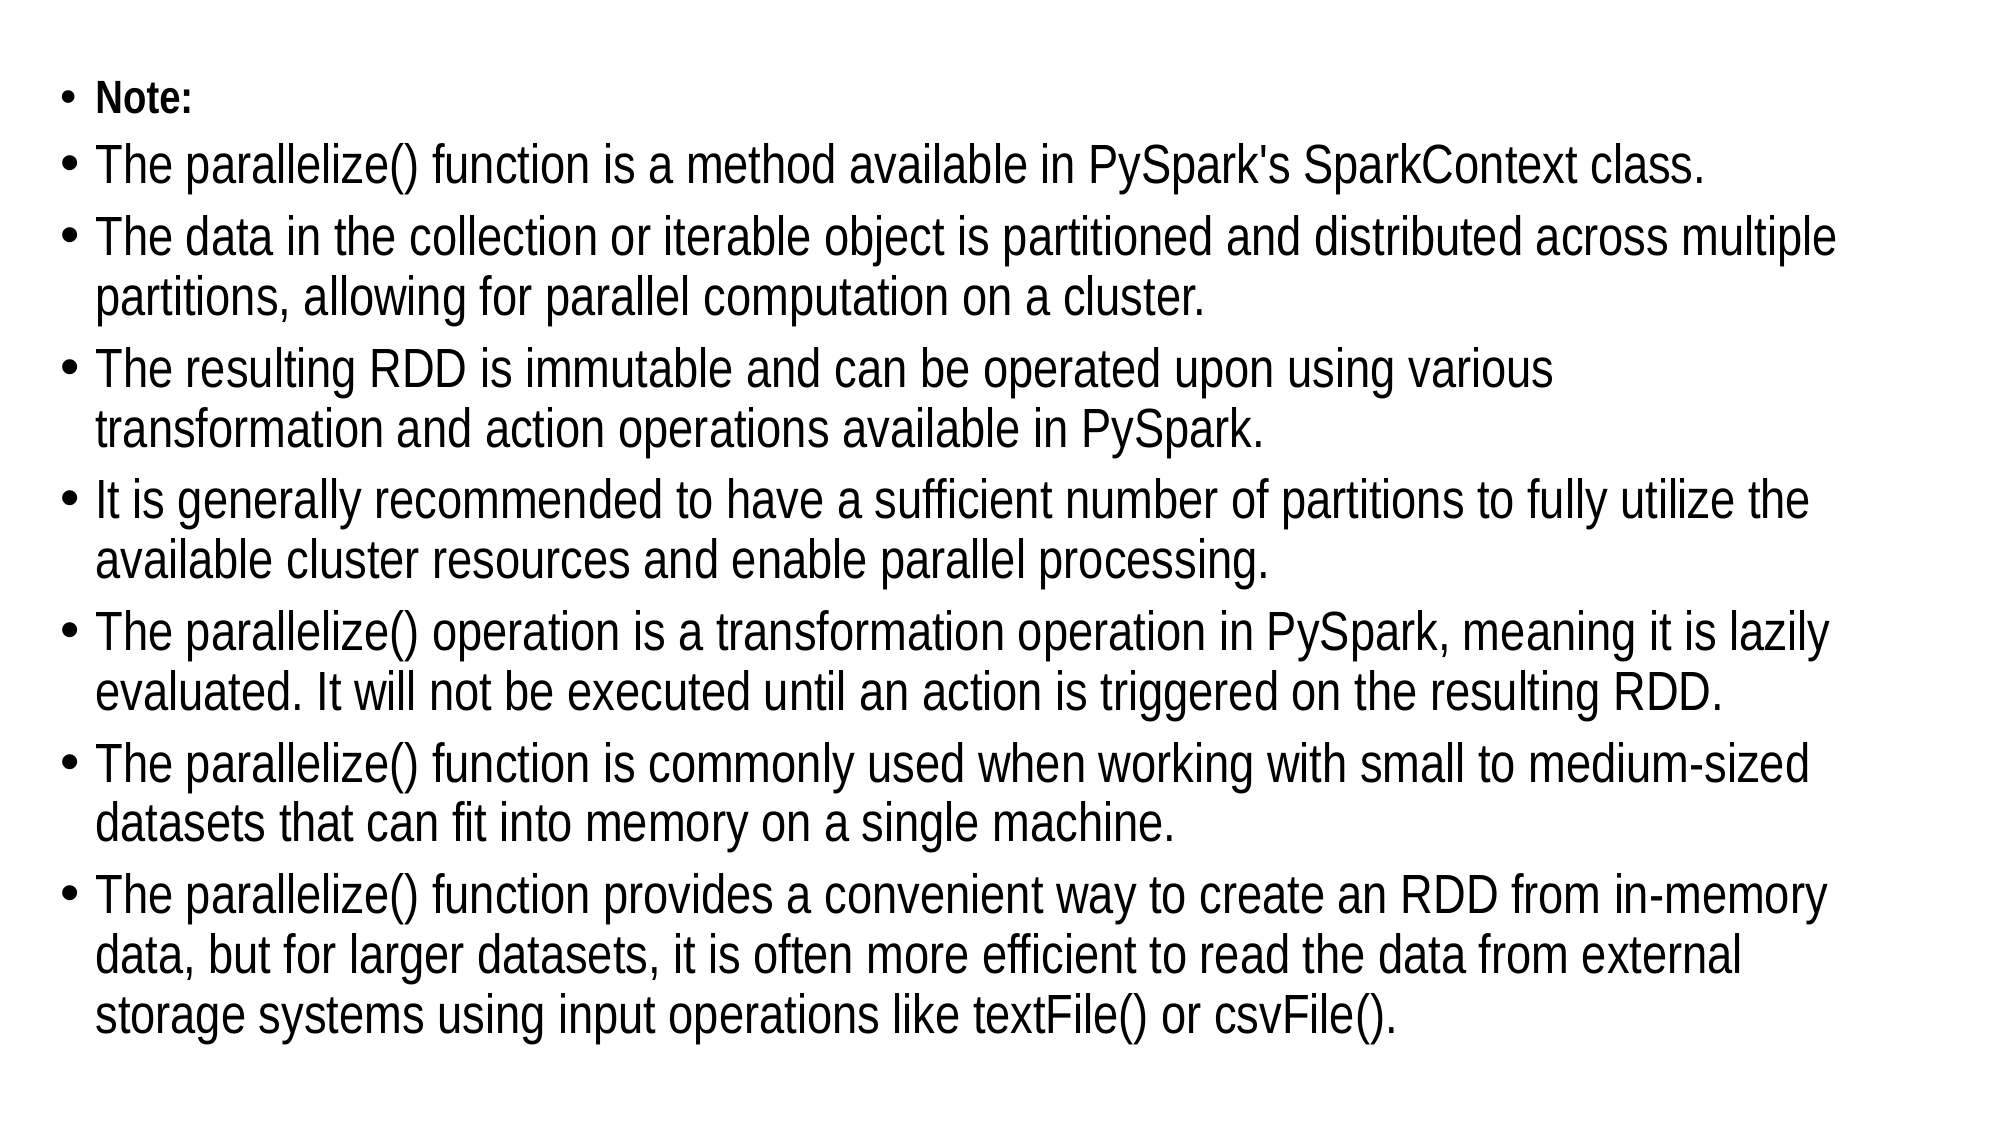

Note:
The parallelize() function is a method available in PySpark's SparkContext class.
The data in the collection or iterable object is partitioned and distributed across multiple partitions, allowing for parallel computation on a cluster.
The resulting RDD is immutable and can be operated upon using various transformation and action operations available in PySpark.
It is generally recommended to have a sufficient number of partitions to fully utilize the available cluster resources and enable parallel processing.
The parallelize() operation is a transformation operation in PySpark, meaning it is lazily evaluated. It will not be executed until an action is triggered on the resulting RDD.
The parallelize() function is commonly used when working with small to medium-sized datasets that can fit into memory on a single machine.
The parallelize() function provides a convenient way to create an RDD from in-memory data, but for larger datasets, it is often more efficient to read the data from external storage systems using input operations like textFile() or csvFile().